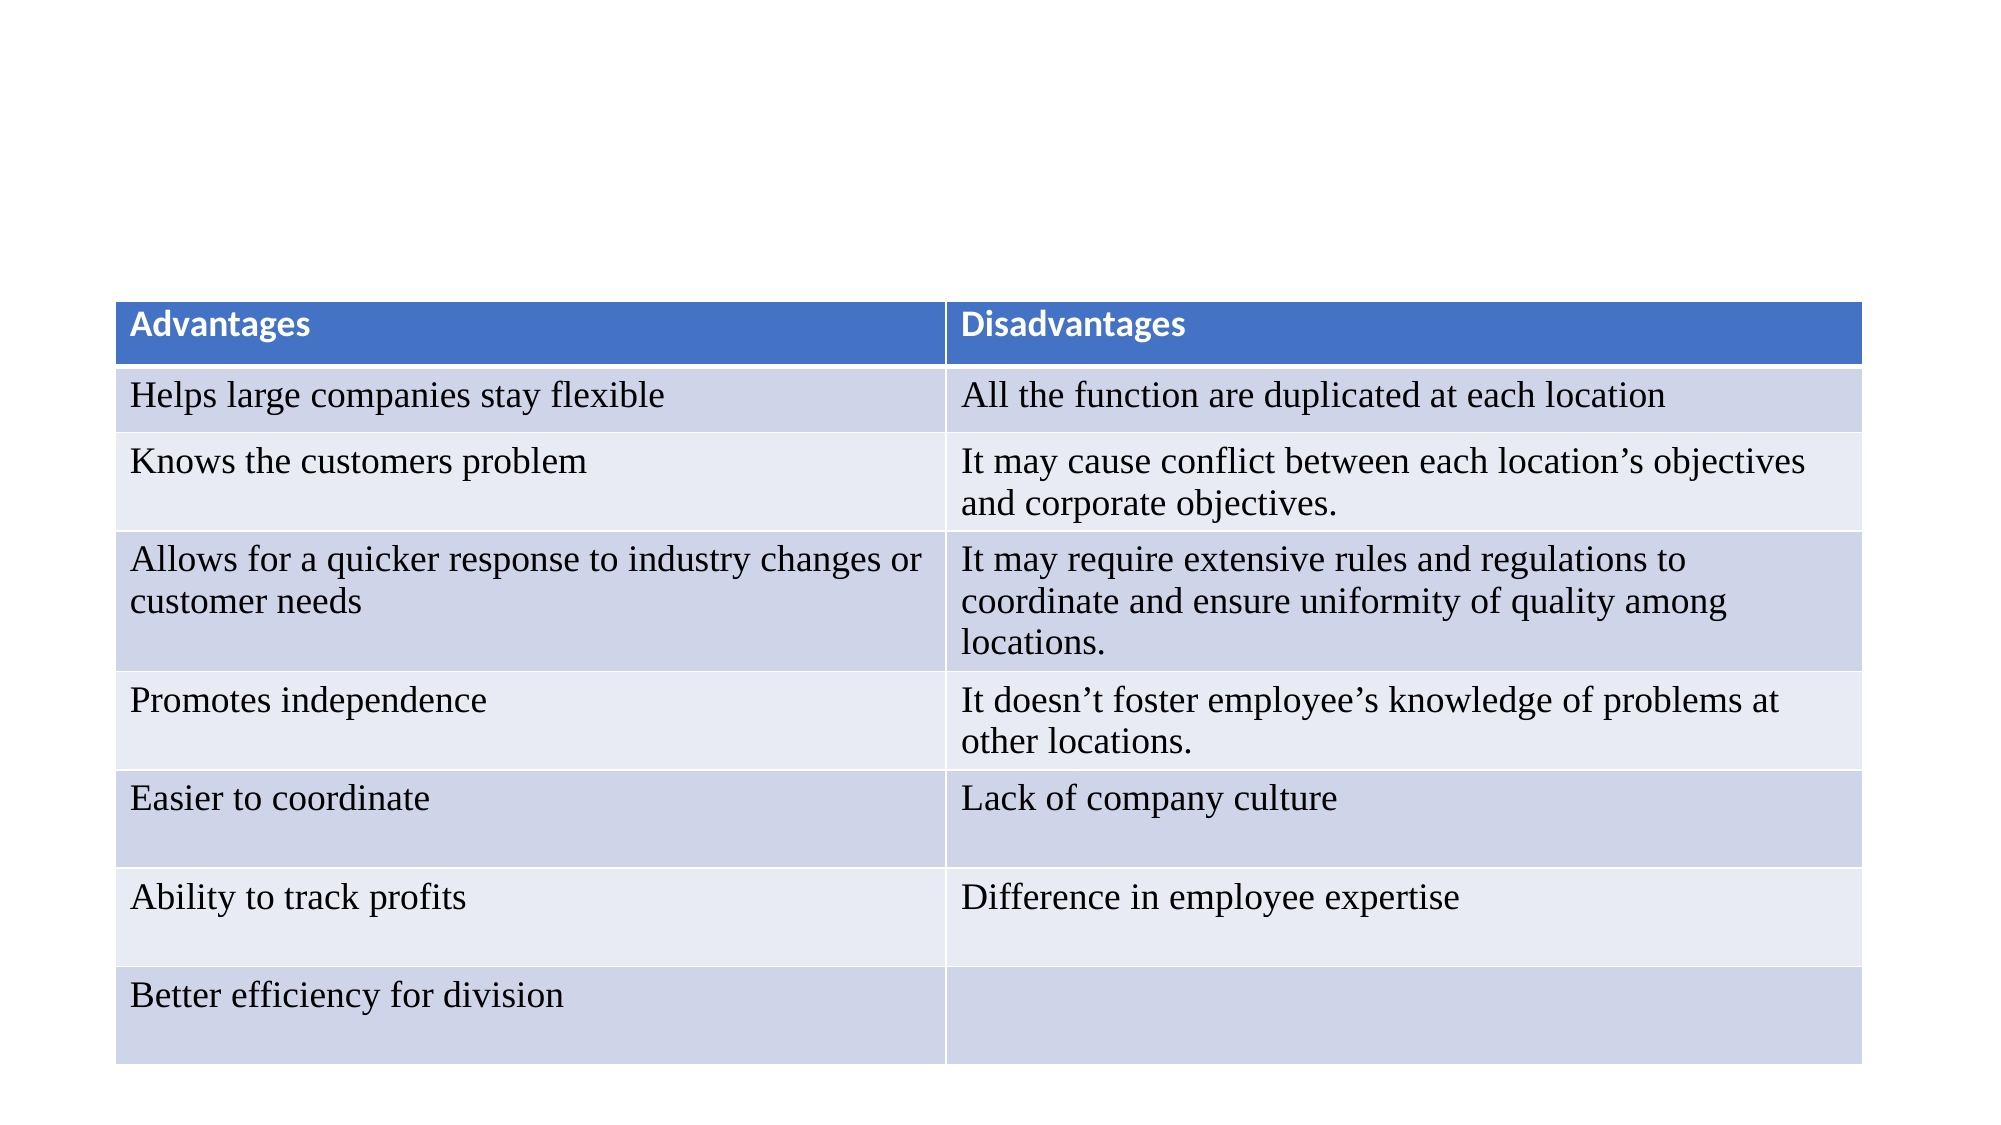

#
| Advantages | Disadvantages |
| --- | --- |
| Helps large companies stay flexible | All the function are duplicated at each location |
| Knows the customers problem | It may cause conflict between each location’s objectives and corporate objectives. |
| Allows for a quicker response to industry changes or customer needs | It may require extensive rules and regulations to coordinate and ensure uniformity of quality among locations. |
| Promotes independence | It doesn’t foster employee’s knowledge of problems at other locations. |
| Easier to coordinate | Lack of company culture |
| Ability to track profits | Difference in employee expertise |
| Better efficiency for division |  |